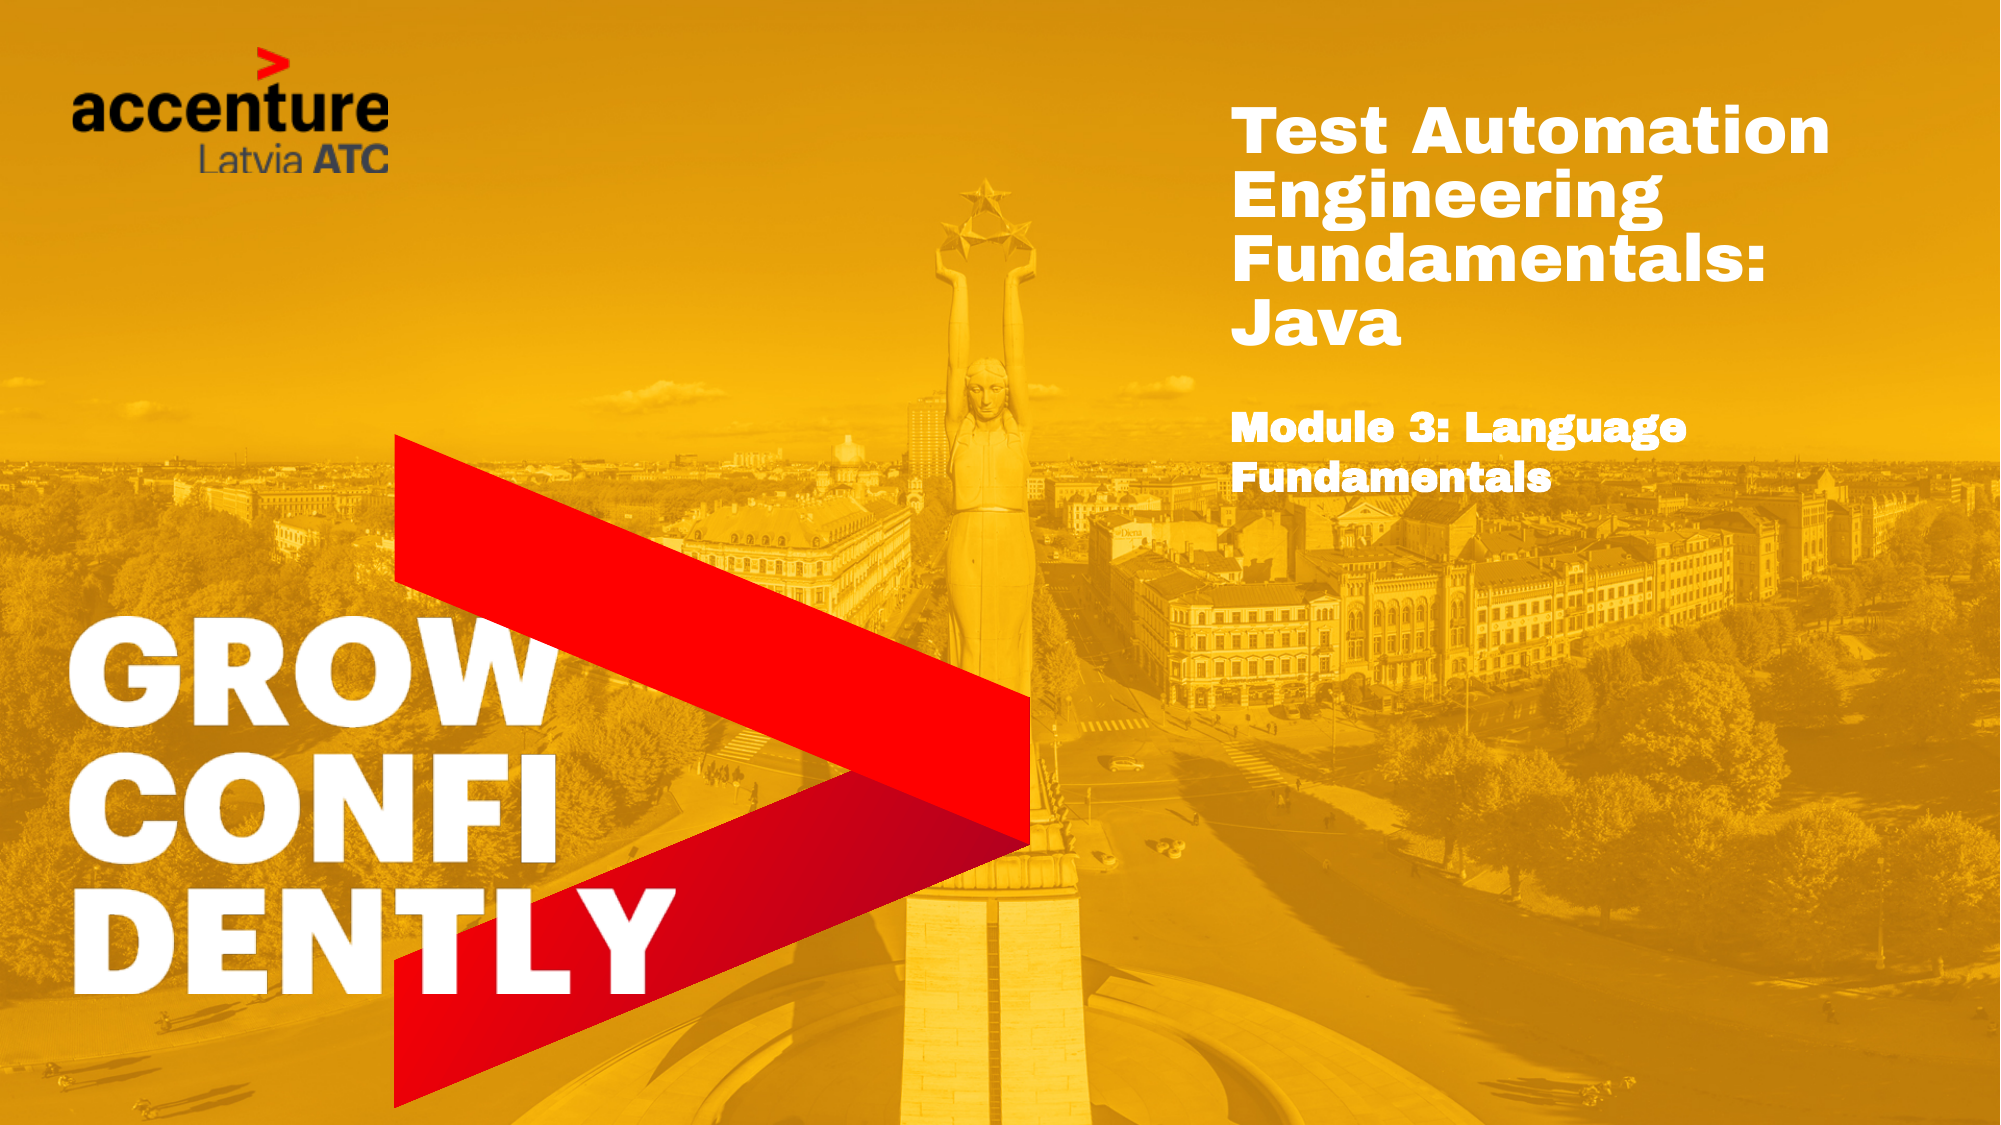

# Test Automation Engineering Fundamentals: Java
Module 3: Language Fundamentals